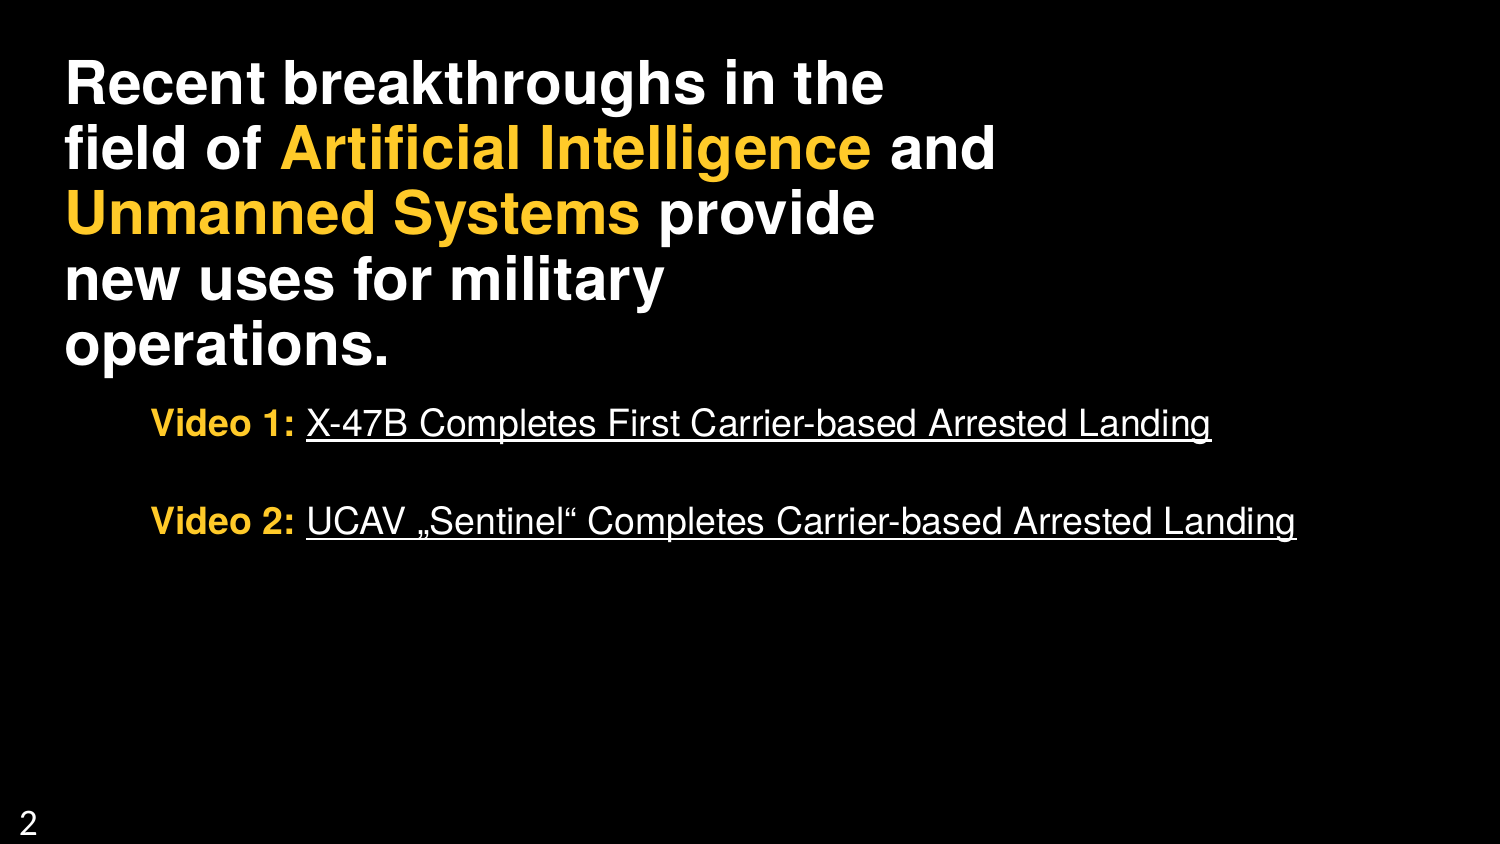

# Recent breakthroughs in the field of Artificial Intelligence and Unmanned Systems provide new uses for military operations.
Video 1: X-47B Completes First Carrier-based Arrested Landing

Video 2: UCAV „Sentinel“ Completes Carrier-based Arrested Landing
2